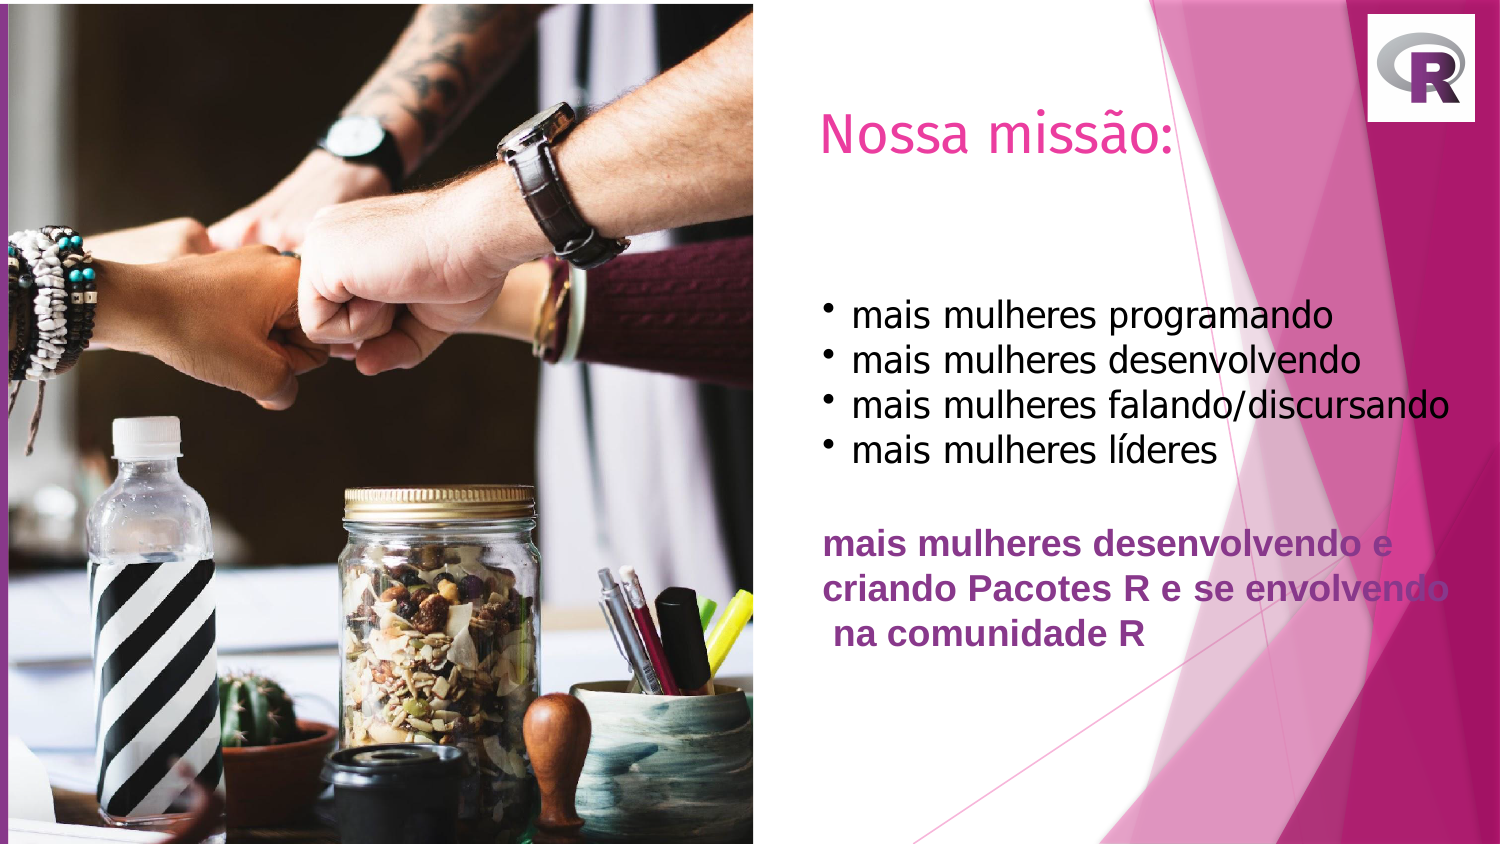

# Nossa missão:
mais mulheres programando
mais mulheres desenvolvendo
mais mulheres falando/discursando
mais mulheres líderes

mais mulheres desenvolvendo e  criando Pacotes R e se envolvendo  na comunidade R